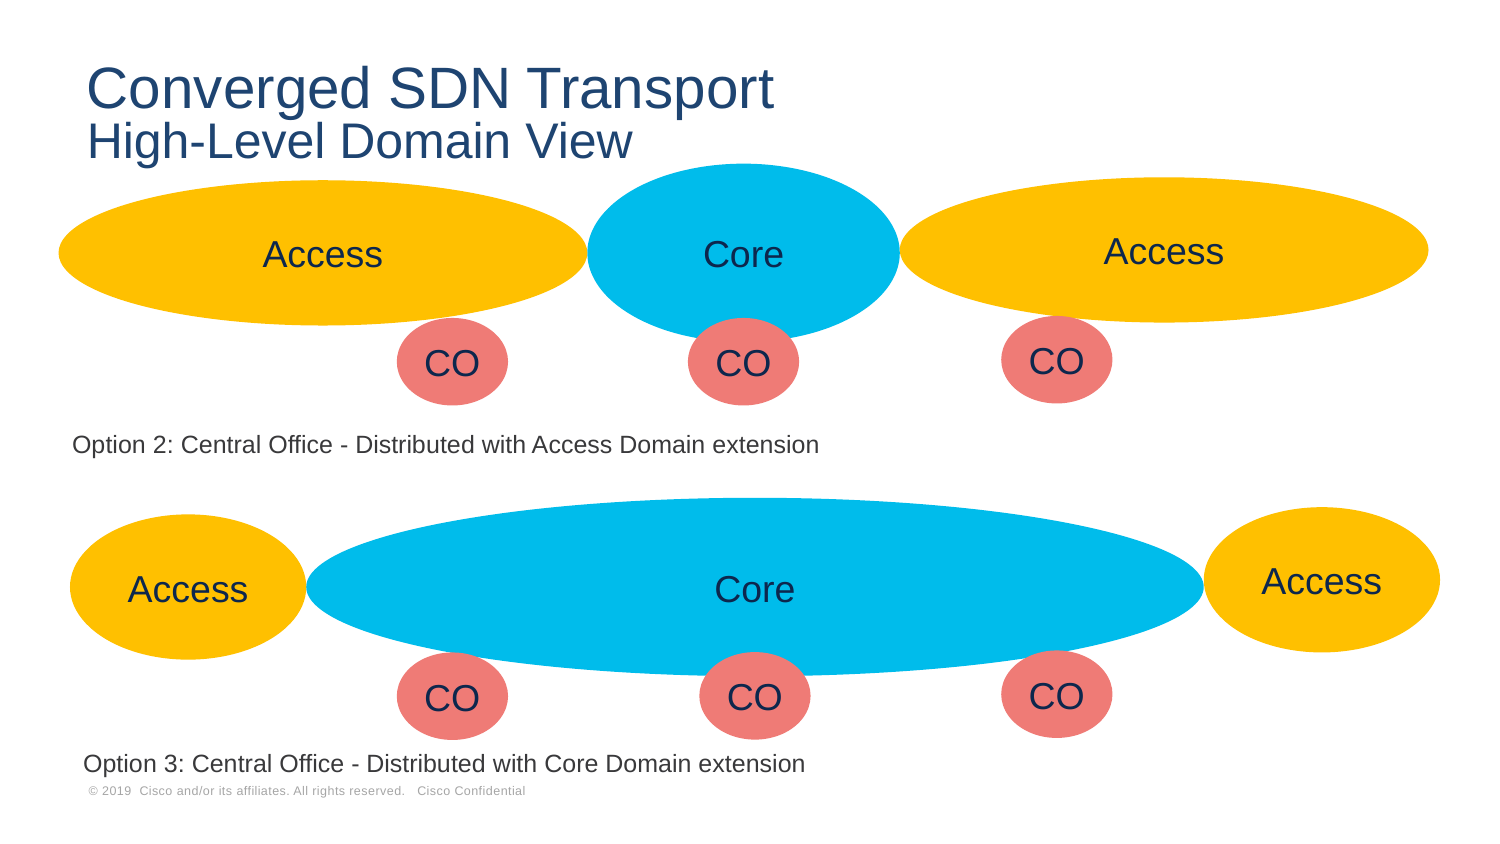

# Converged SDN Transport High-Level Domain View
Core
Access
Access
Access
CO
CO
CO
Option 2: Central Office - Distributed with Access Domain extension
Core
Access
Access
CO
CO
CO
Option 3: Central Office - Distributed with Core Domain extension